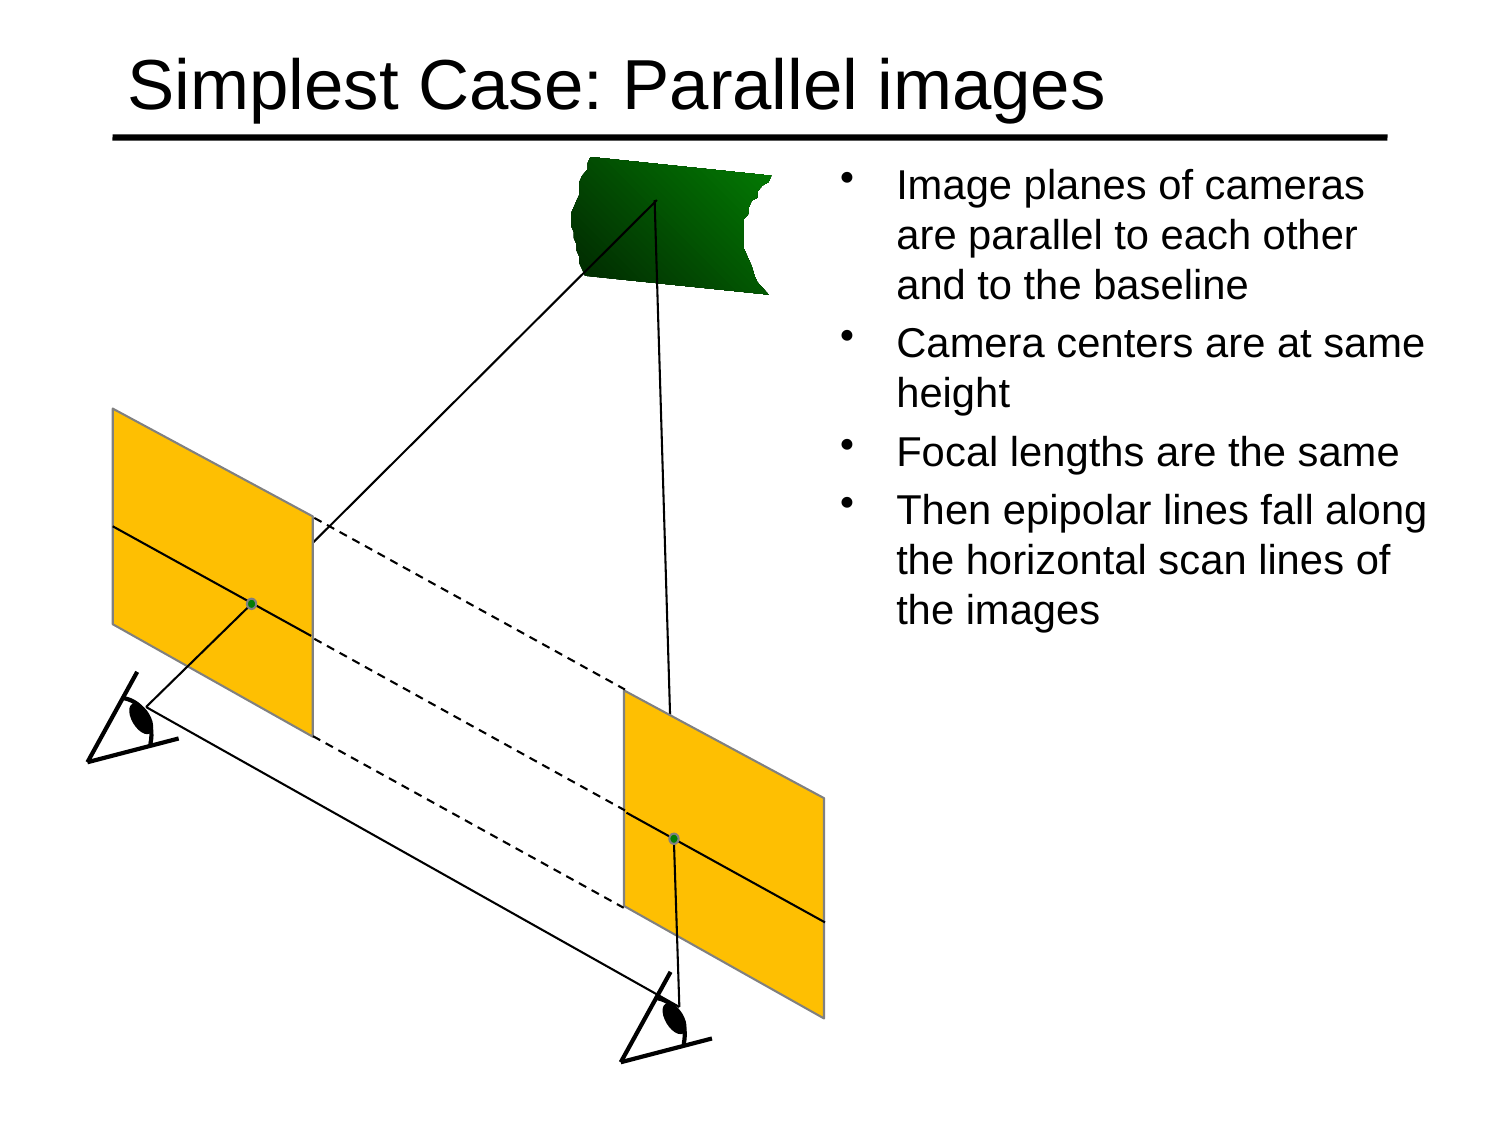

# Simplest Case: Parallel images
Image planes of cameras are parallel to each other and to the baseline
Camera centers are at same height
Focal lengths are the same
Then epipolar lines fall along the horizontal scan lines of the images